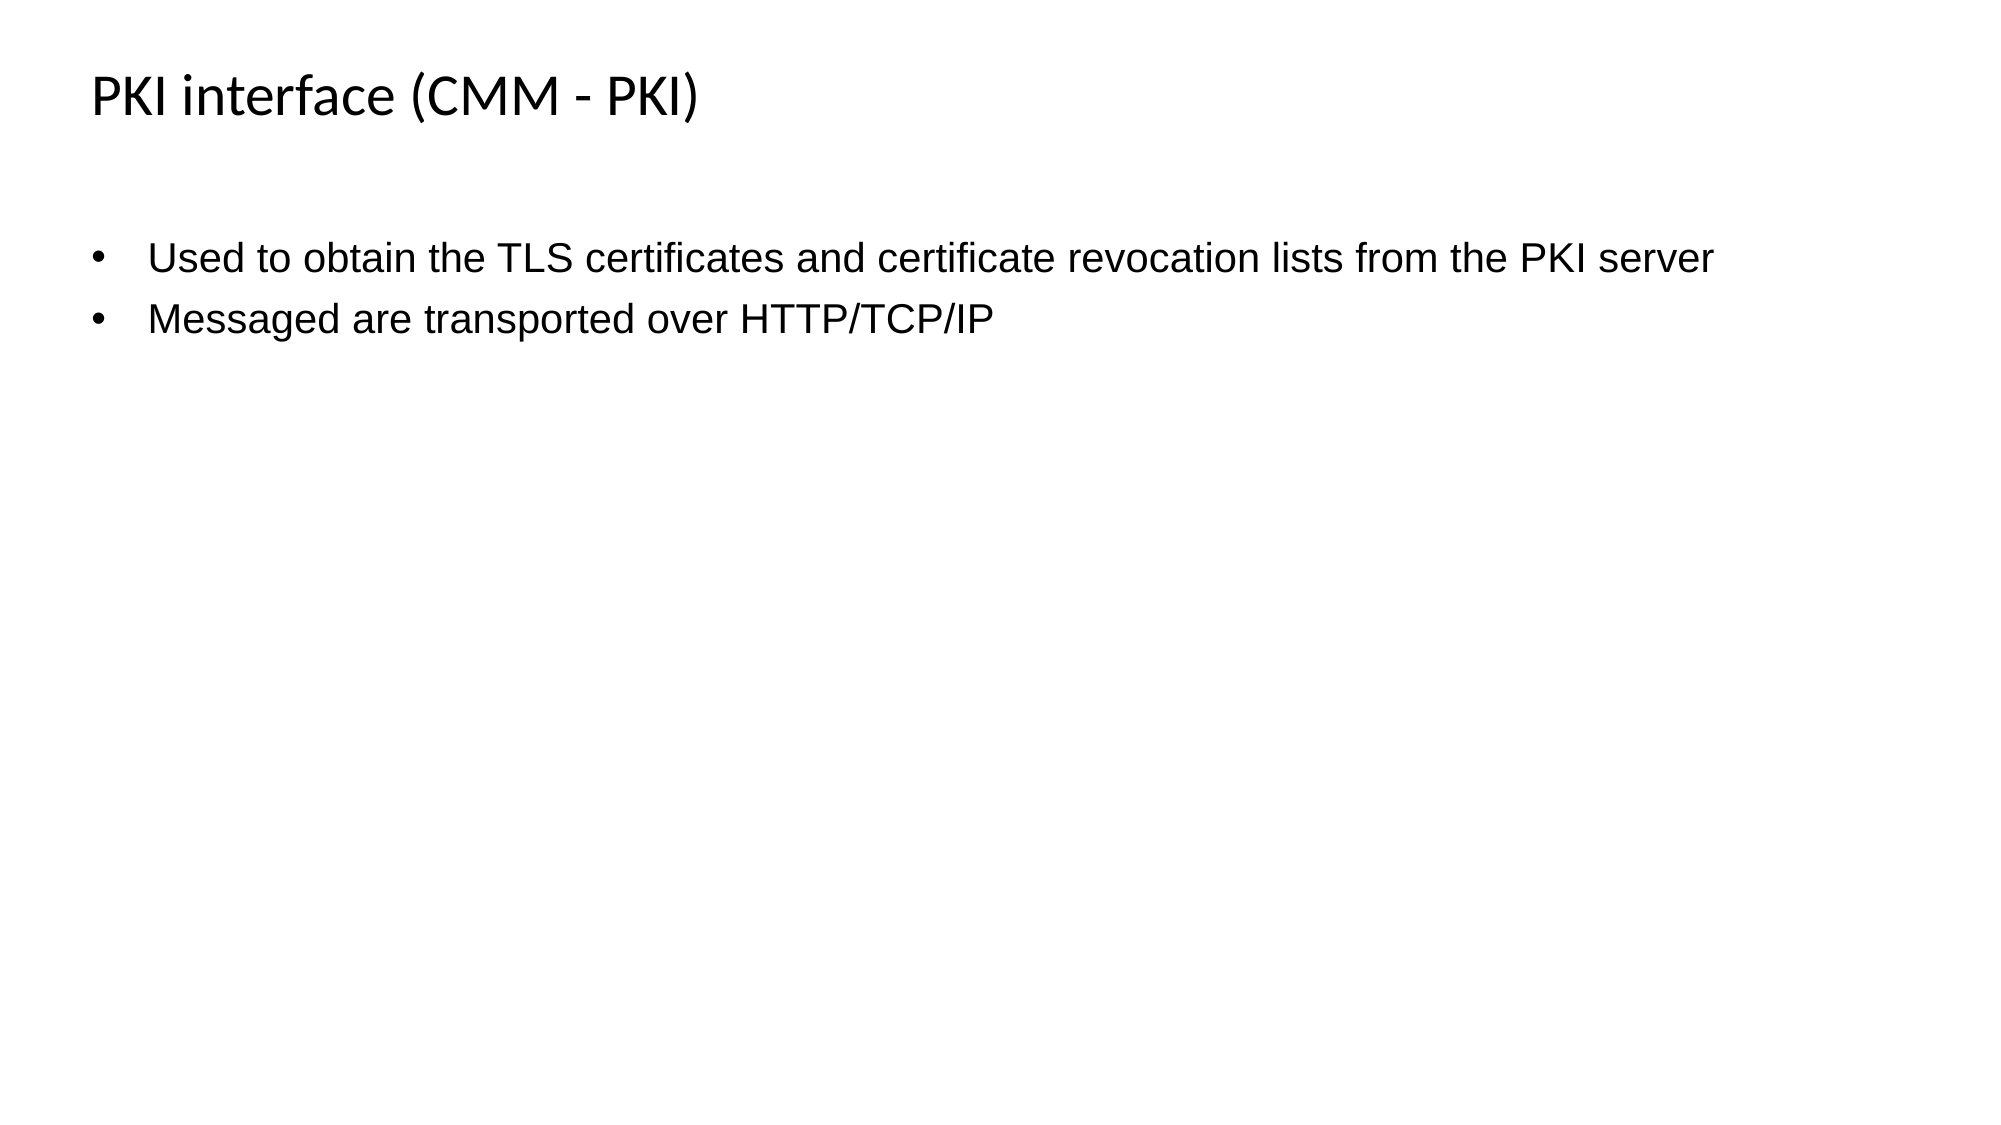

Slide excluded from Table of Contents
# PKI interface (CMM - PKI)
Used to obtain the TLS certificates and certificate revocation lists from the PKI server
Messaged are transported over HTTP/TCP/IP